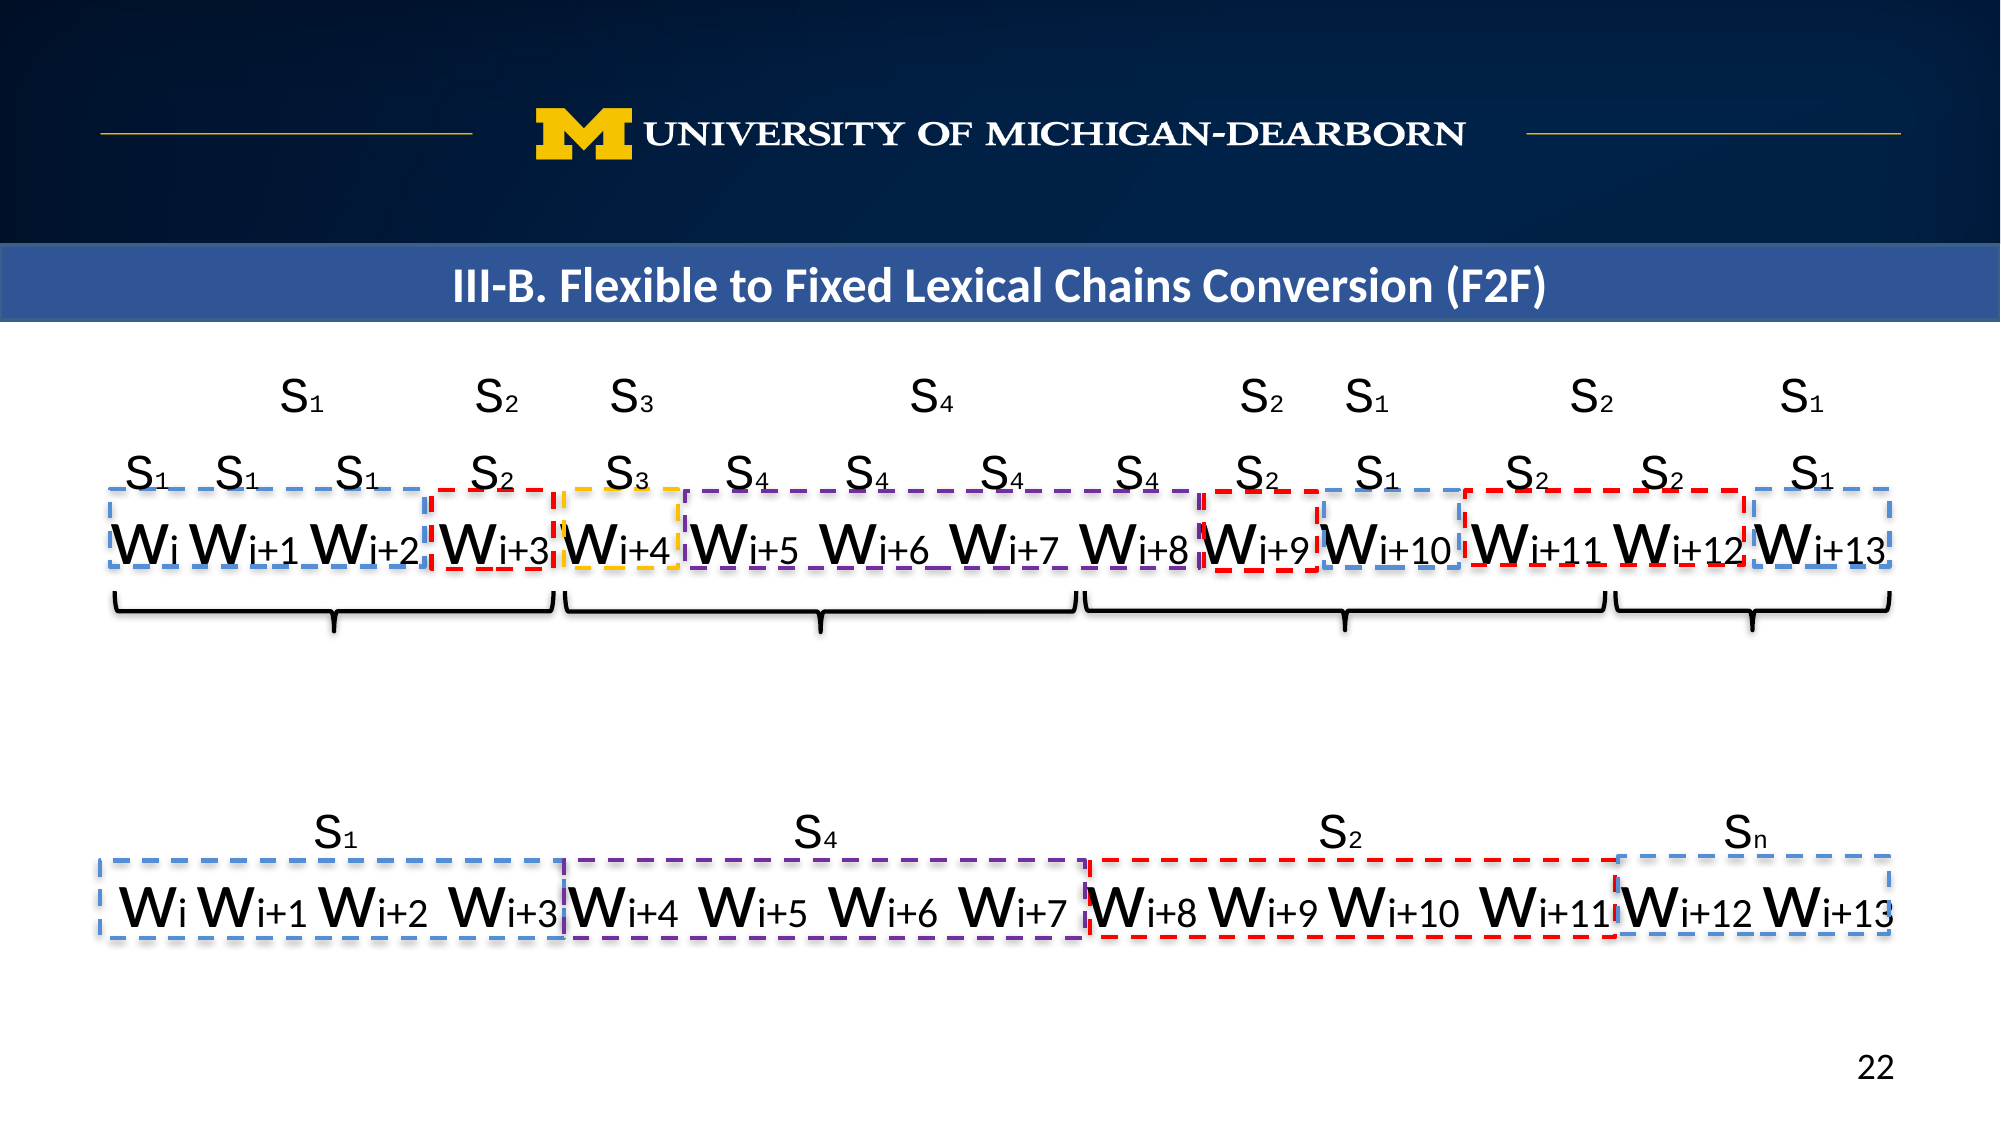

III-B. Flexible to Fixed Lexical Chains Conversion (F2F)

	S1          S2      S3                 S4                   S2    S1            S2           S1

S1   S1     S1      S2      S3     S4     S4      S4      S4     S2     S1       S2      S2       S1

wi wi+1 wi+2 wi+3 wi+4 wi+5 wi+6 wi+7 wi+8 wi+9 wi+10 wi+11 wi+12 wi+13

	S1                             S4                                S2                        Sn
wi wi+1 wi+2 wi+3 wi+4 wi+5 wi+6 wi+7 wi+8 wi+9 wi+10 wi+11 wi+12 wi+13

22